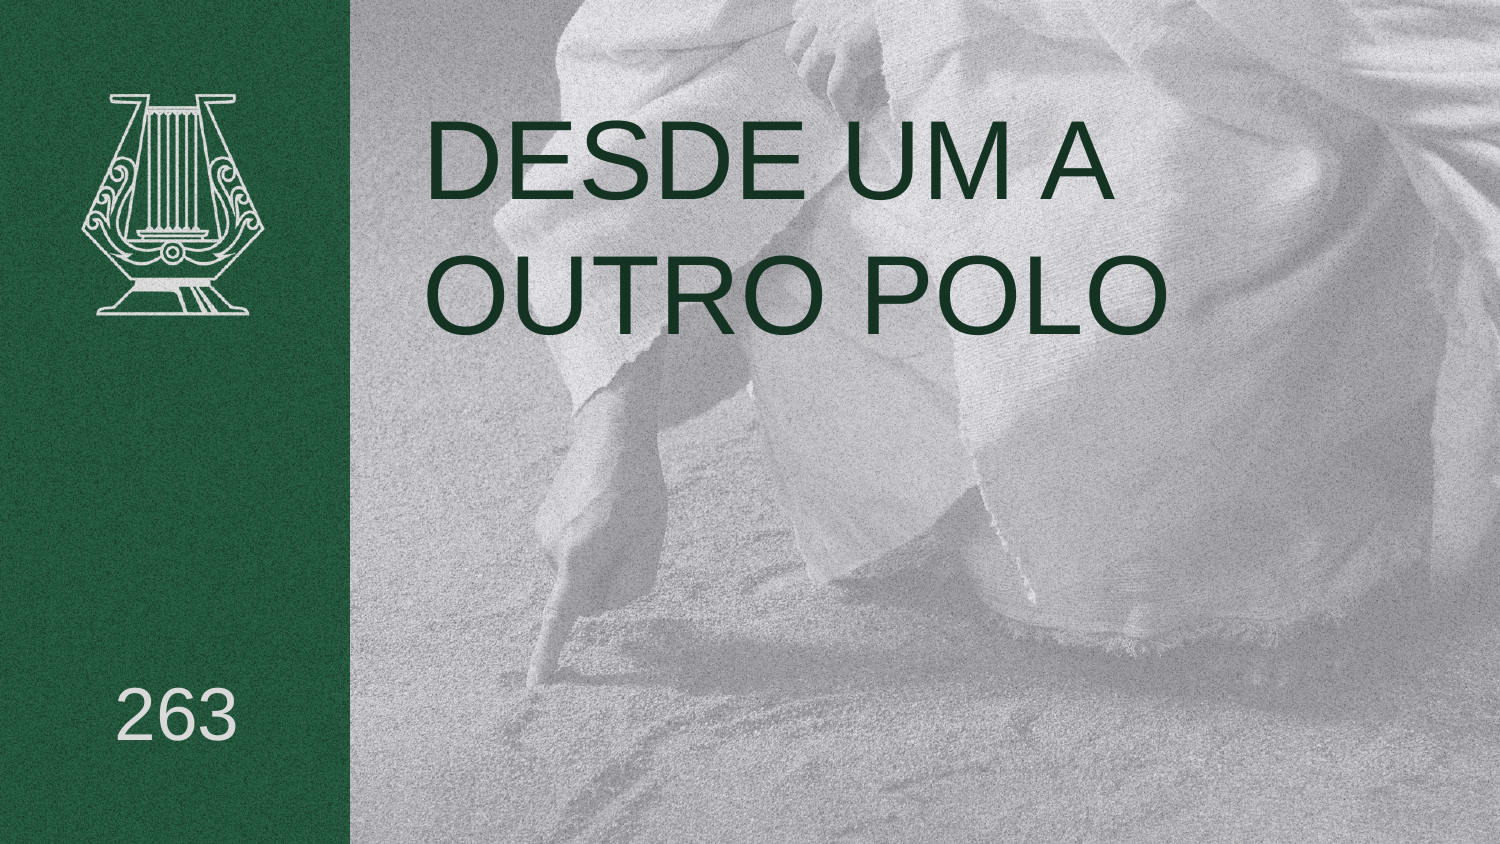

# DESDE UM A OUTRO POLO
263